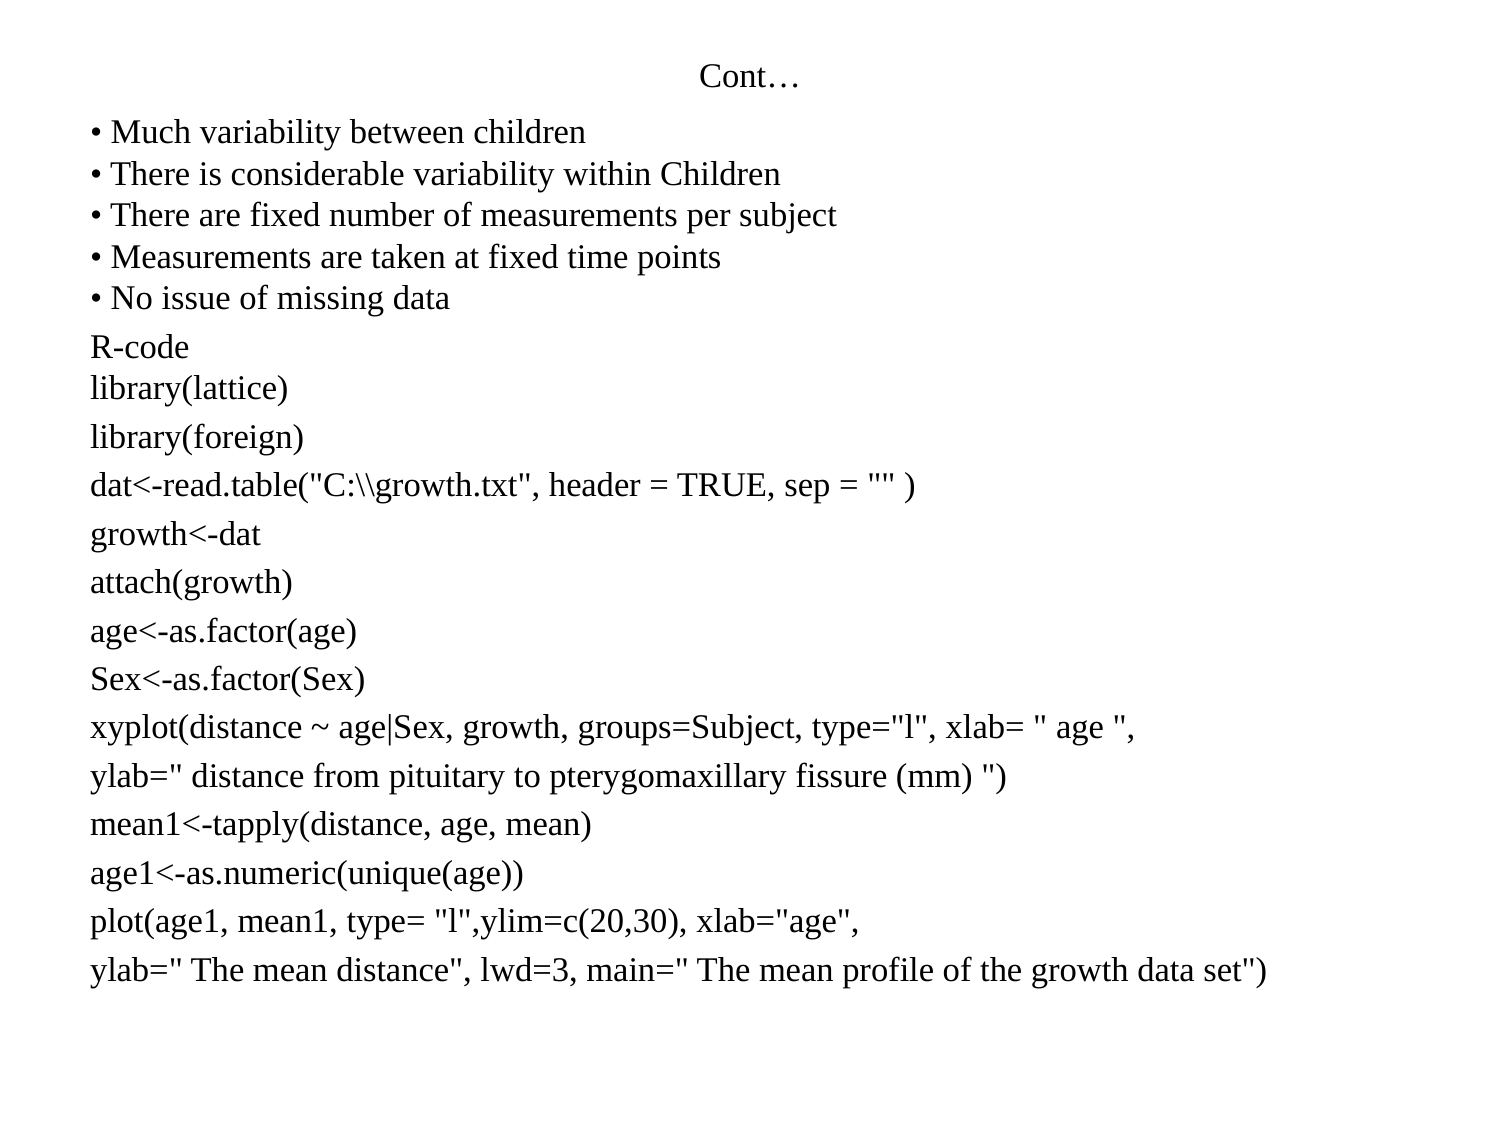

# Cont…
• Much variability between children
• There is considerable variability within Children
• There are fixed number of measurements per subject
• Measurements are taken at fixed time points
• No issue of missing data
R-code
library(lattice)
library(foreign)
dat<-read.table("C:\\growth.txt", header = TRUE, sep = "" )
growth<-dat
attach(growth)
age<-as.factor(age)
Sex<-as.factor(Sex)
xyplot(distance ~ age|Sex, growth, groups=Subject, type="l", xlab= " age ",
ylab=" distance from pituitary to pterygomaxillary fissure (mm) ")
mean1<-tapply(distance, age, mean)
age1<-as.numeric(unique(age))
plot(age1, mean1, type= "l",ylim=c(20,30), xlab="age",
ylab=" The mean distance", lwd=3, main=" The mean profile of the growth data set")